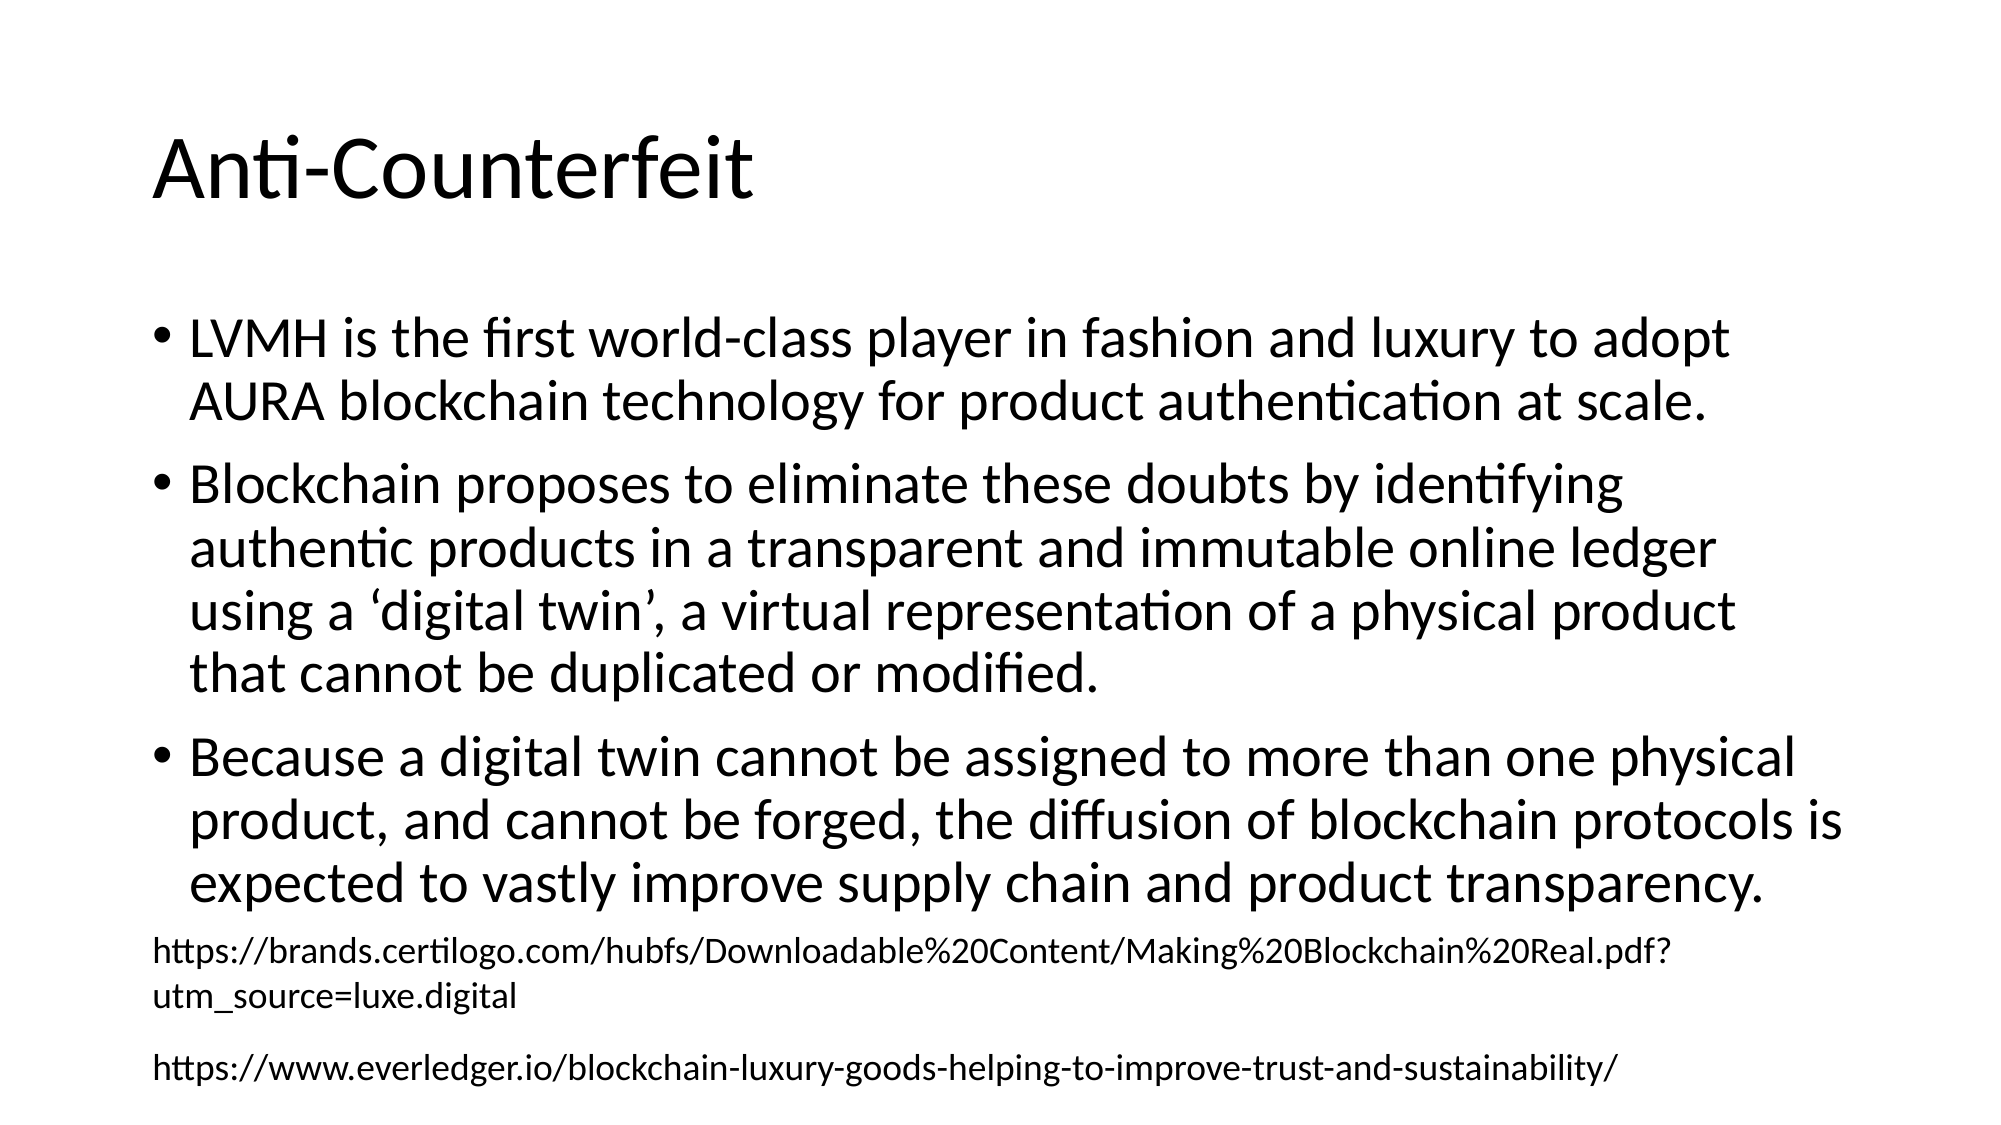

# Anti-Counterfeit
LVMH is the first world-class player in fashion and luxury to adopt AURA blockchain technology for product authentication at scale.
Blockchain proposes to eliminate these doubts by identifying authentic products in a transparent and immutable online ledger using a ‘digital twin’, a virtual representation of a physical product that cannot be duplicated or modified.
Because a digital twin cannot be assigned to more than one physical product, and cannot be forged, the diffusion of blockchain protocols is expected to vastly improve supply chain and product transparency.
https://brands.certilogo.com/hubfs/Downloadable%20Content/Making%20Blockchain%20Real.pdf?utm_source=luxe.digital
https://www.everledger.io/blockchain-luxury-goods-helping-to-improve-trust-and-sustainability/